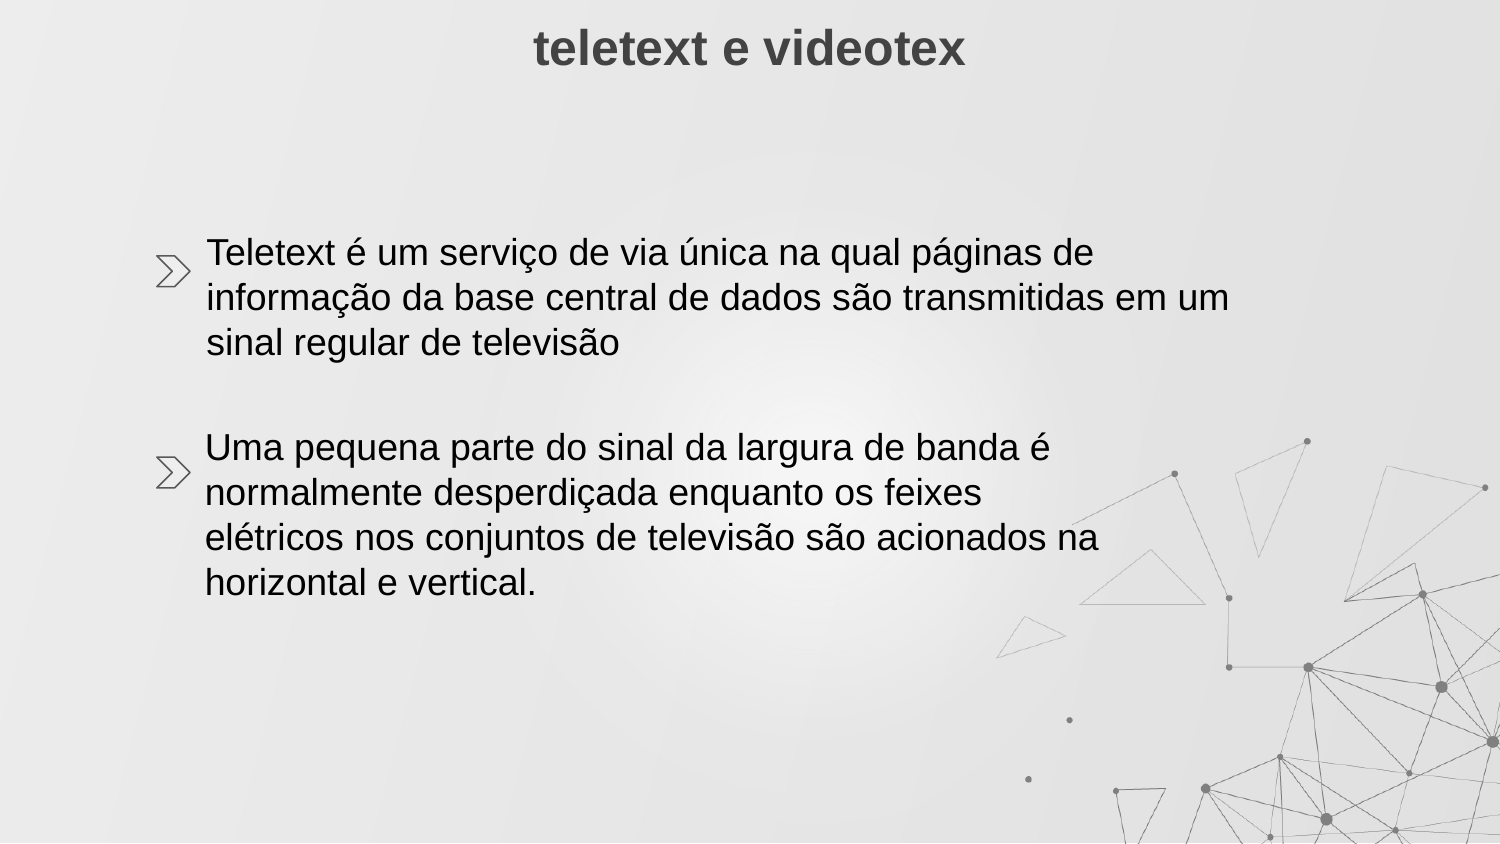

# teletext e videotex
Teletext é um serviço de via única na qual páginas de informação da base central de dados são transmitidas em um sinal regular de televisão

Uma pequena parte do sinal da largura de banda é normalmente desperdiçada enquanto os feixes elétricos nos conjuntos de televisão são acionados na horizontal e vertical.